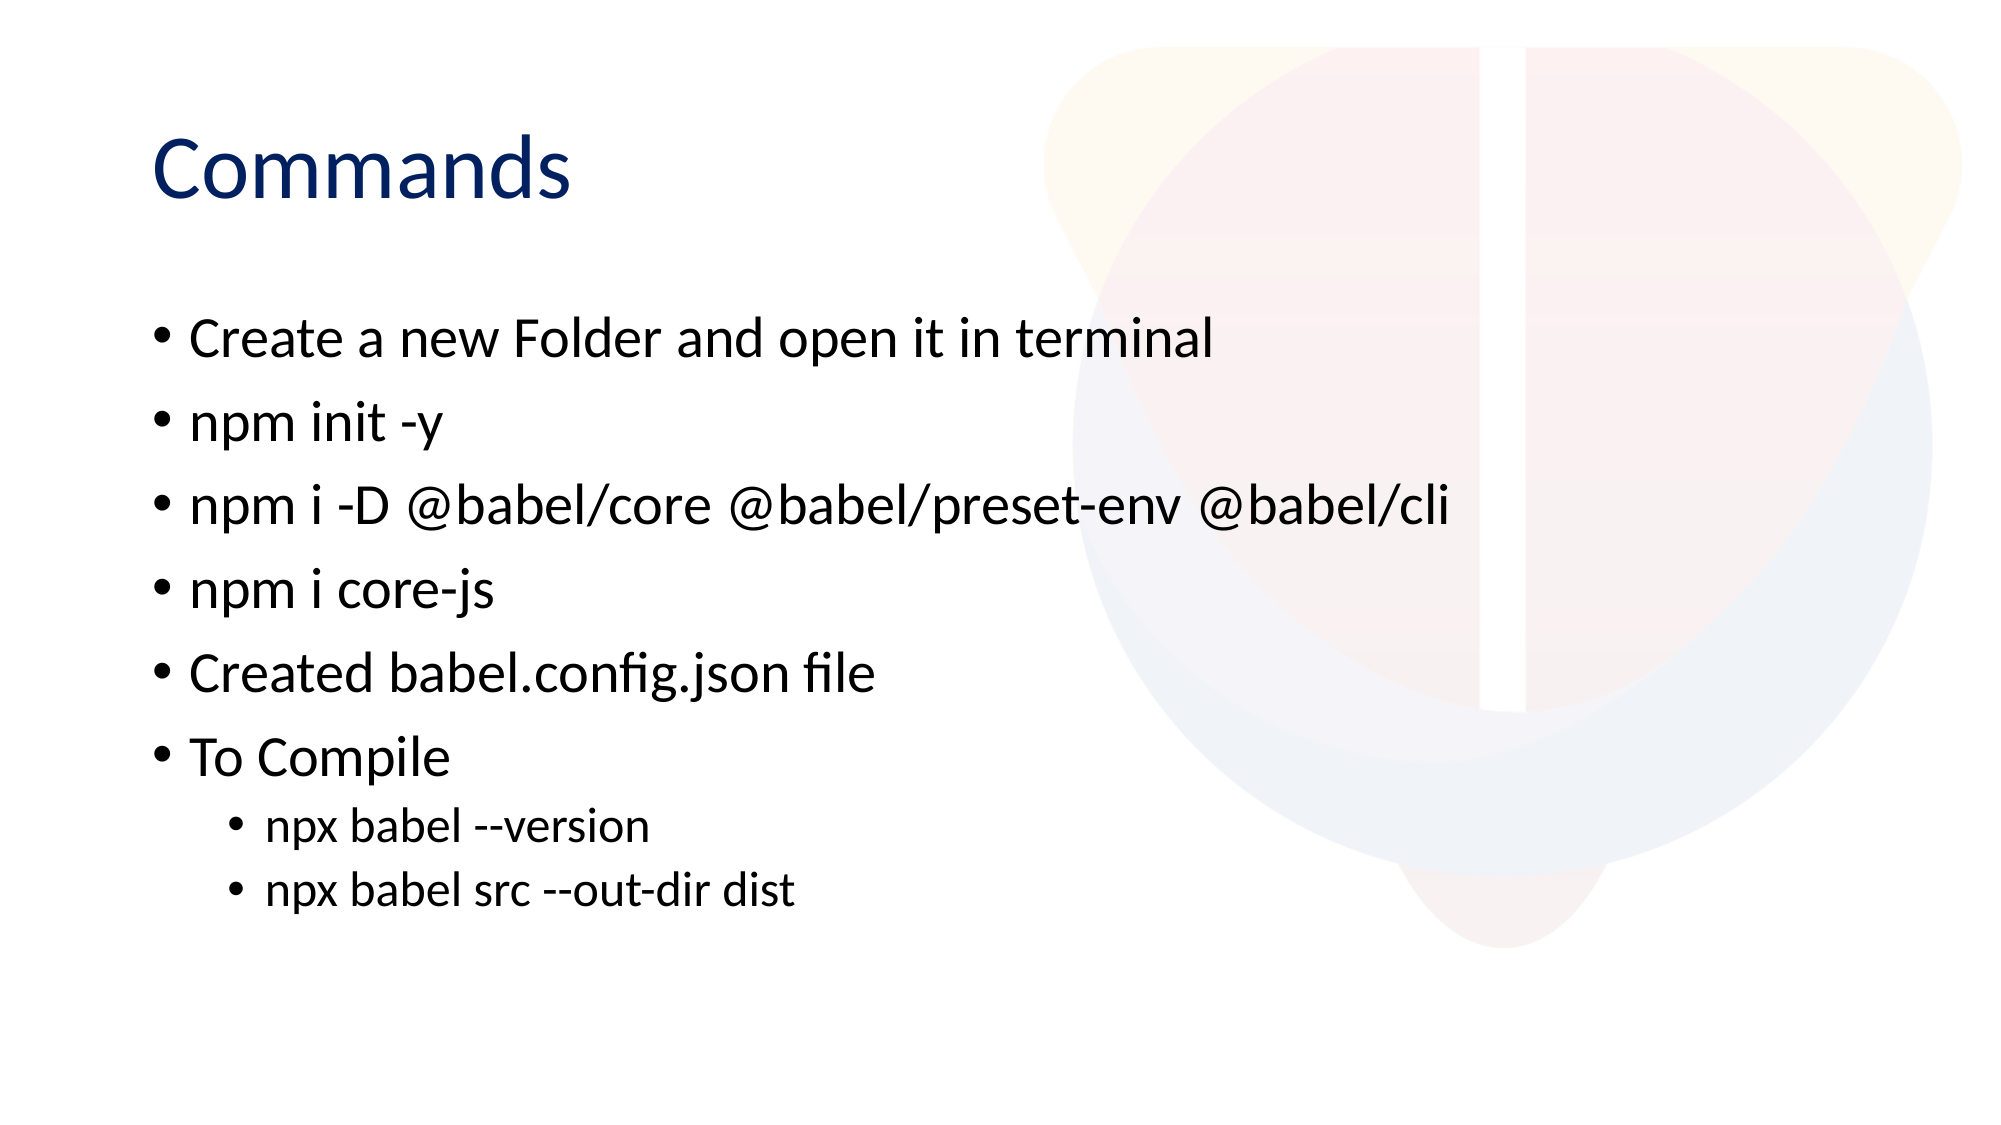

# Commands
Create a new Folder and open it in terminal
npm init -y
npm i -D @babel/core @babel/preset-env @babel/cli
npm i core-js
Created babel.config.json file
To Compile
npx babel --version
npx babel src --out-dir dist